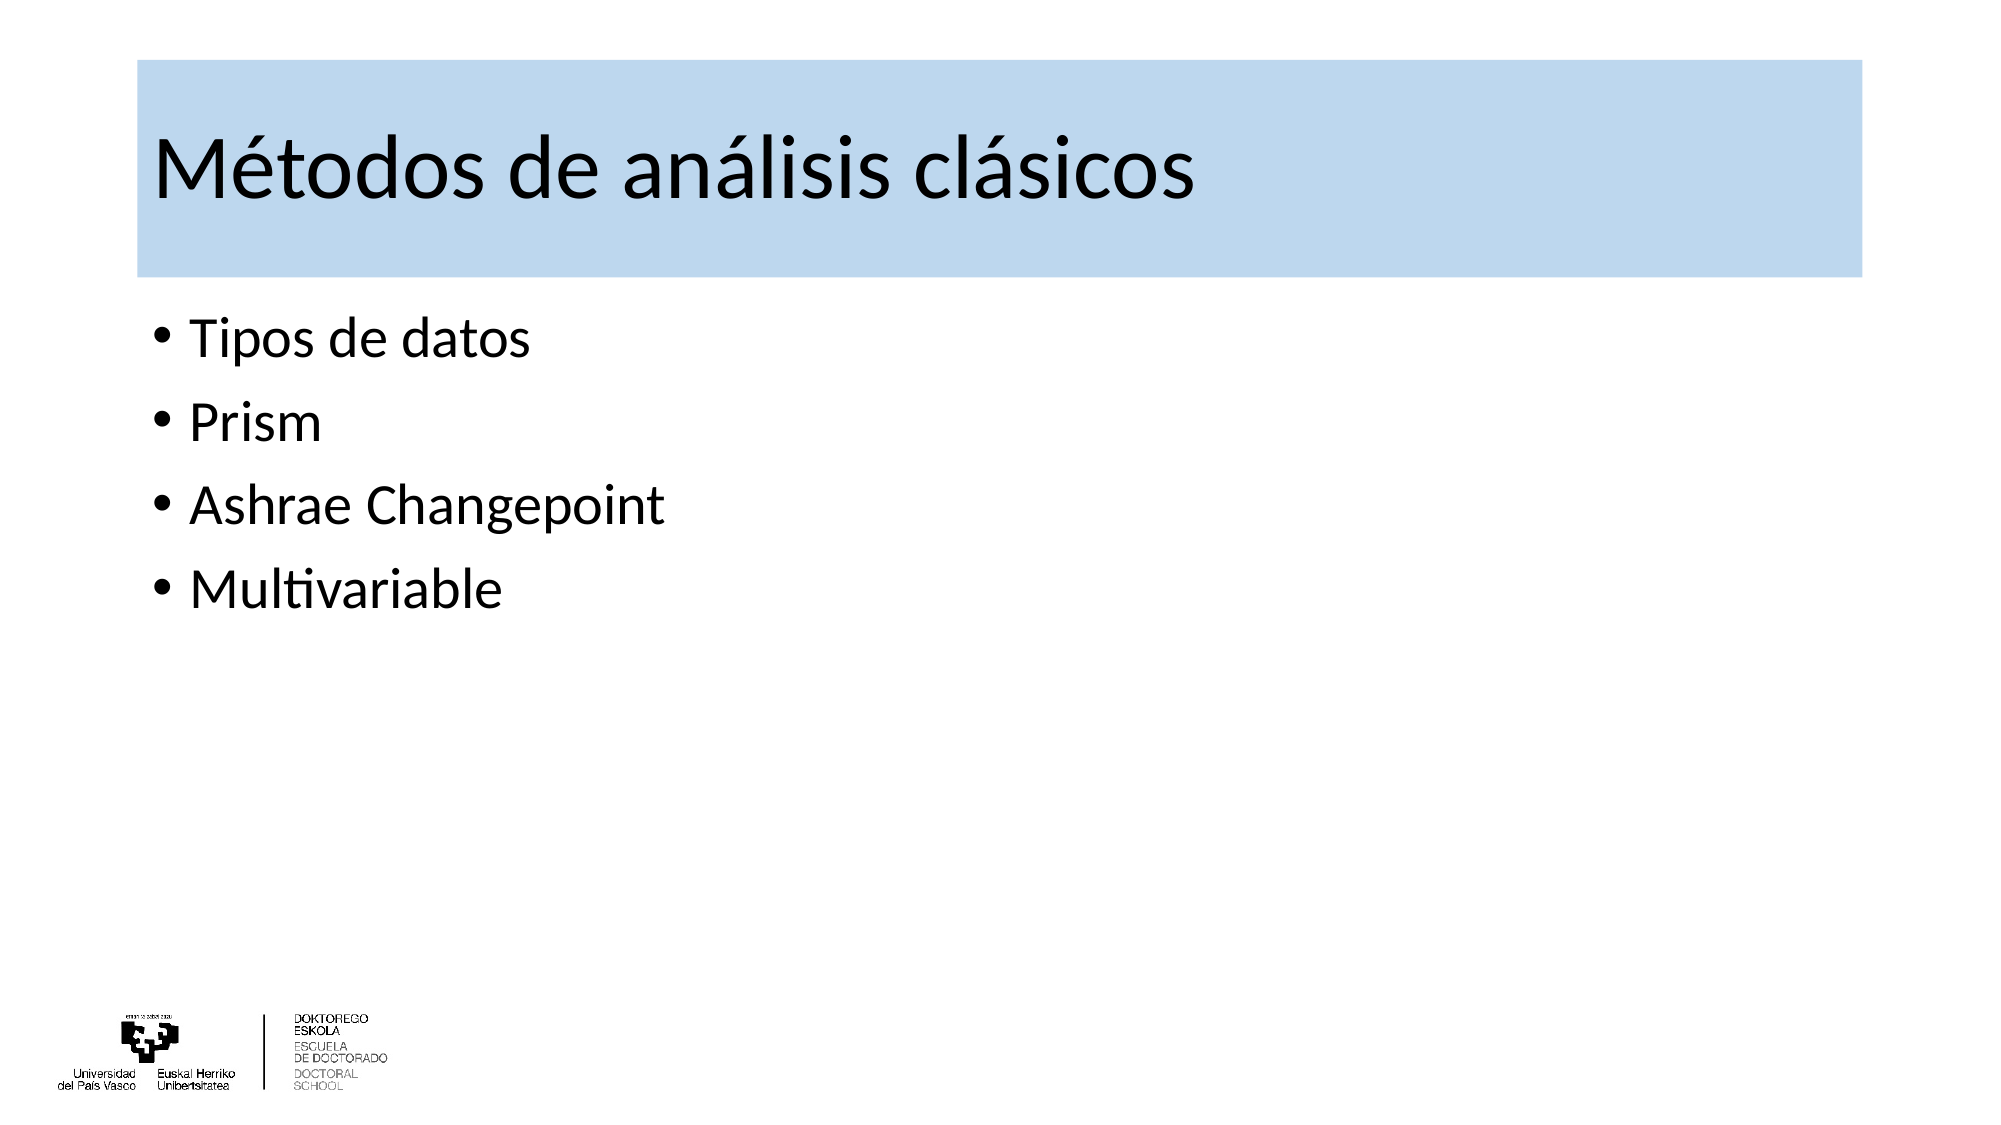

# Métodos de análisis clásicos
Tipos de datos
Prism
Ashrae Changepoint
Multivariable